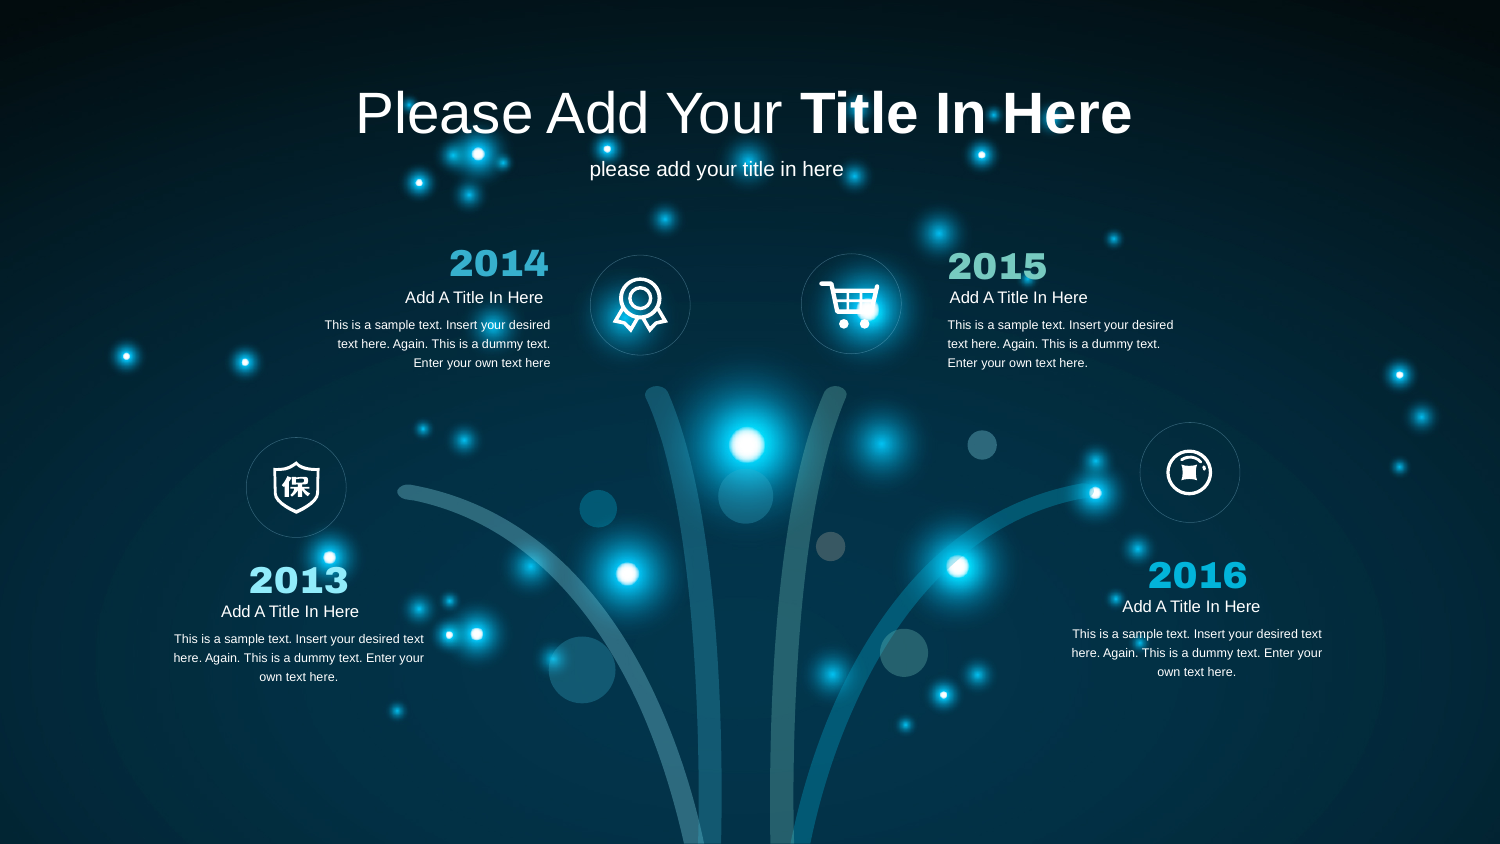

2014
Add A Title In Here
This is a sample text. Insert your desired text here. Again. This is a dummy text. Enter your own text here
2015
Add A Title In Here
This is a sample text. Insert your desired text here. Again. This is a dummy text. Enter your own text here.

2016
Add A Title In Here
This is a sample text. Insert your desired text here. Again. This is a dummy text. Enter your own text here.
2013
Add A Title In Here
This is a sample text. Insert your desired text here. Again. This is a dummy text. Enter your own text here.